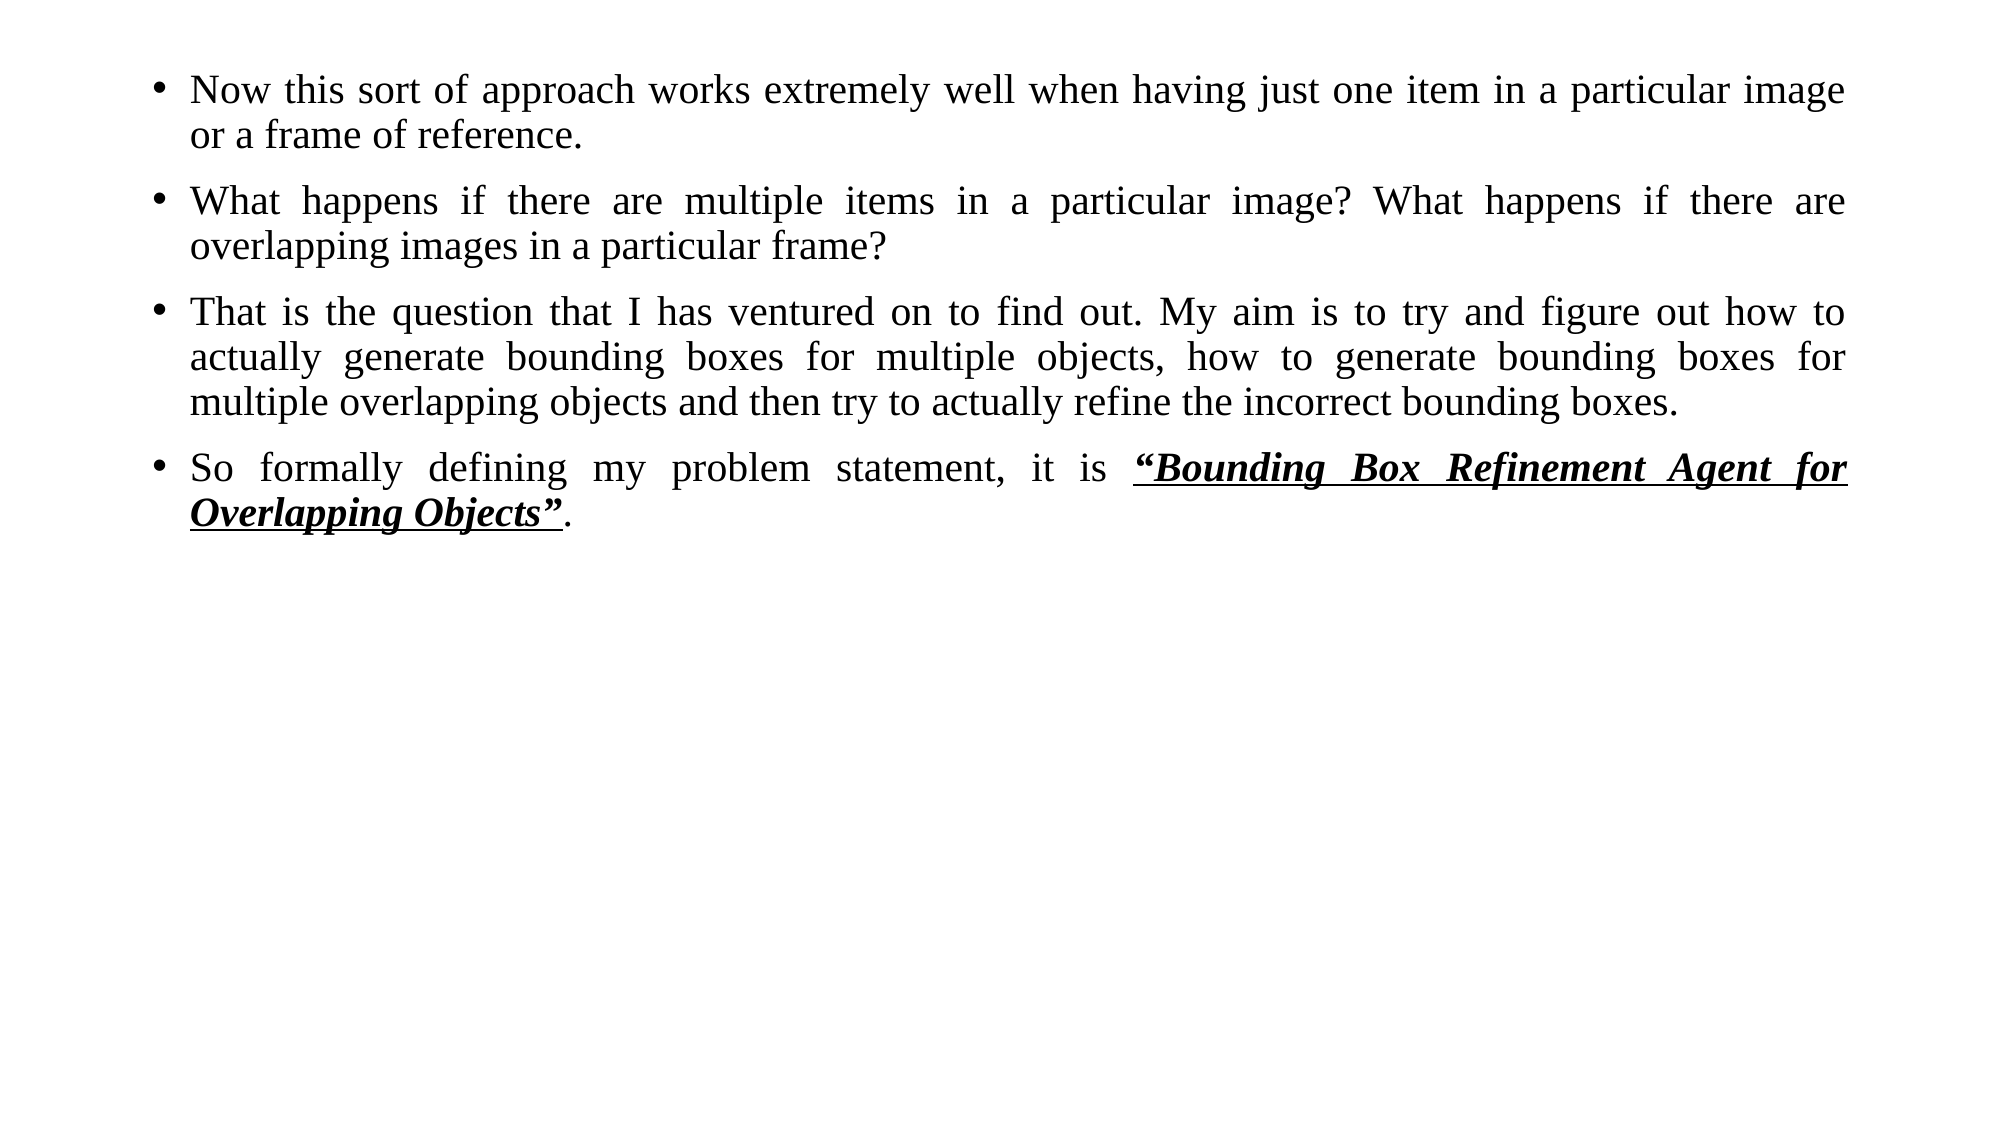

Now this sort of approach works extremely well when having just one item in a particular image or a frame of reference.
What happens if there are multiple items in a particular image? What happens if there are overlapping images in a particular frame?
That is the question that I has ventured on to find out. My aim is to try and figure out how to actually generate bounding boxes for multiple objects, how to generate bounding boxes for multiple overlapping objects and then try to actually refine the incorrect bounding boxes.
So formally defining my problem statement, it is “Bounding Box Refinement Agent for Overlapping Objects”.